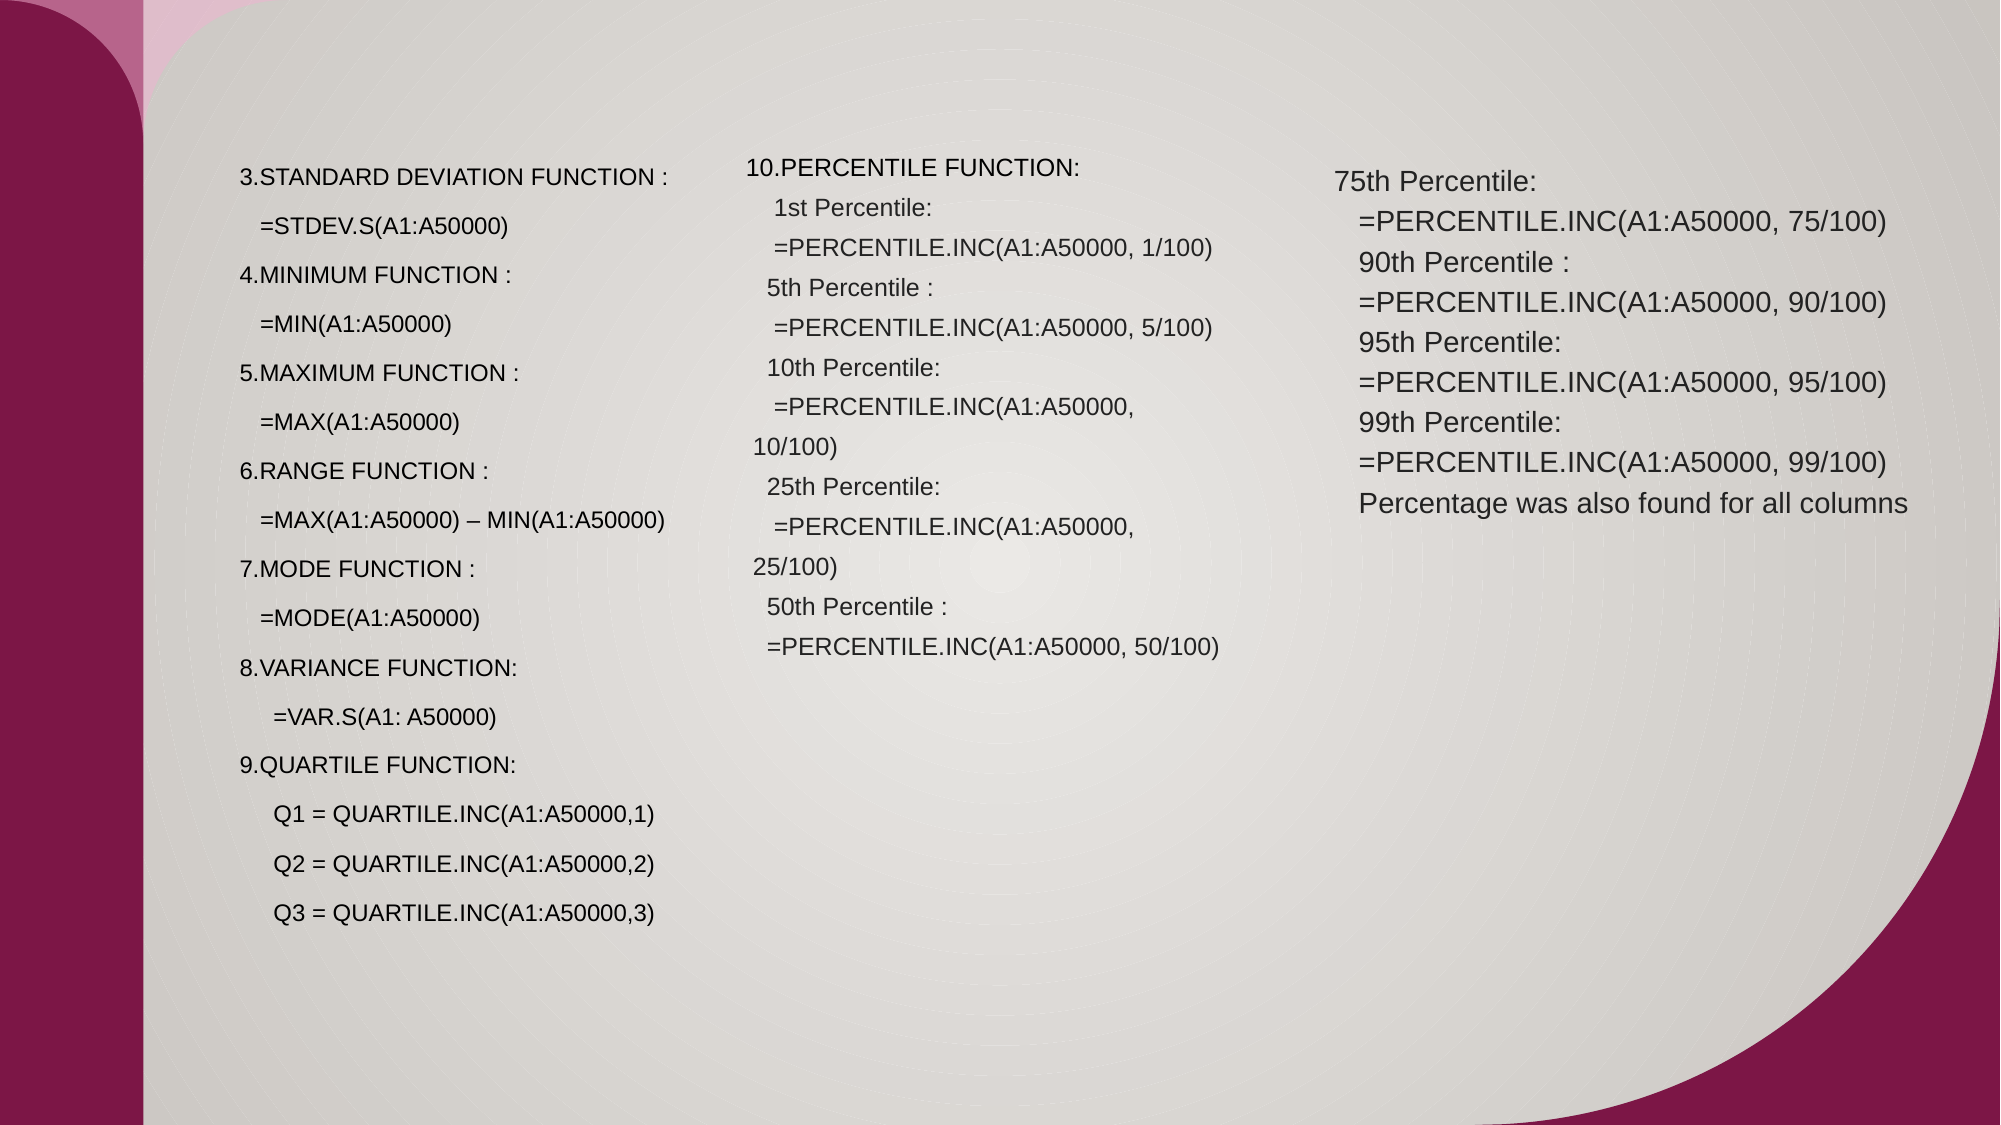

3.STANDARD DEVIATION FUNCTION :
   =STDEV.S(A1:A50000)
4.MINIMUM FUNCTION :
   =MIN(A1:A50000)
5.MAXIMUM FUNCTION :
   =MAX(A1:A50000)
6.RANGE FUNCTION :
   =MAX(A1:A50000) – MIN(A1:A50000)
7.MODE FUNCTION :
   =MODE(A1:A50000)
8.VARIANCE FUNCTION:
     =VAR.S(A1: A50000)
9.QUARTILE FUNCTION:
     Q1 = QUARTILE.INC(A1:A50000,1)
     Q2 = QUARTILE.INC(A1:A50000,2)
     Q3 = QUARTILE.INC(A1:A50000,3)

75th Percentile:
   =PERCENTILE.INC(A1:A50000, 75/100)
   90th Percentile :
   =PERCENTILE.INC(A1:A50000, 90/100)
   95th Percentile:
   =PERCENTILE.INC(A1:A50000, 95/100)
   99th Percentile:
   =PERCENTILE.INC(A1:A50000, 99/100)
   Percentage was also found for all columns
10.PERCENTILE FUNCTION:
    1st Percentile:
    =PERCENTILE.INC(A1:A50000, 1/100)
   5th Percentile :
    =PERCENTILE.INC(A1:A50000, 5/100)
   10th Percentile:
    =PERCENTILE.INC(A1:A50000,
 10/100)
   25th Percentile:
    =PERCENTILE.INC(A1:A50000,
 25/100)
   50th Percentile :
   =PERCENTILE.INC(A1:A50000, 50/100)